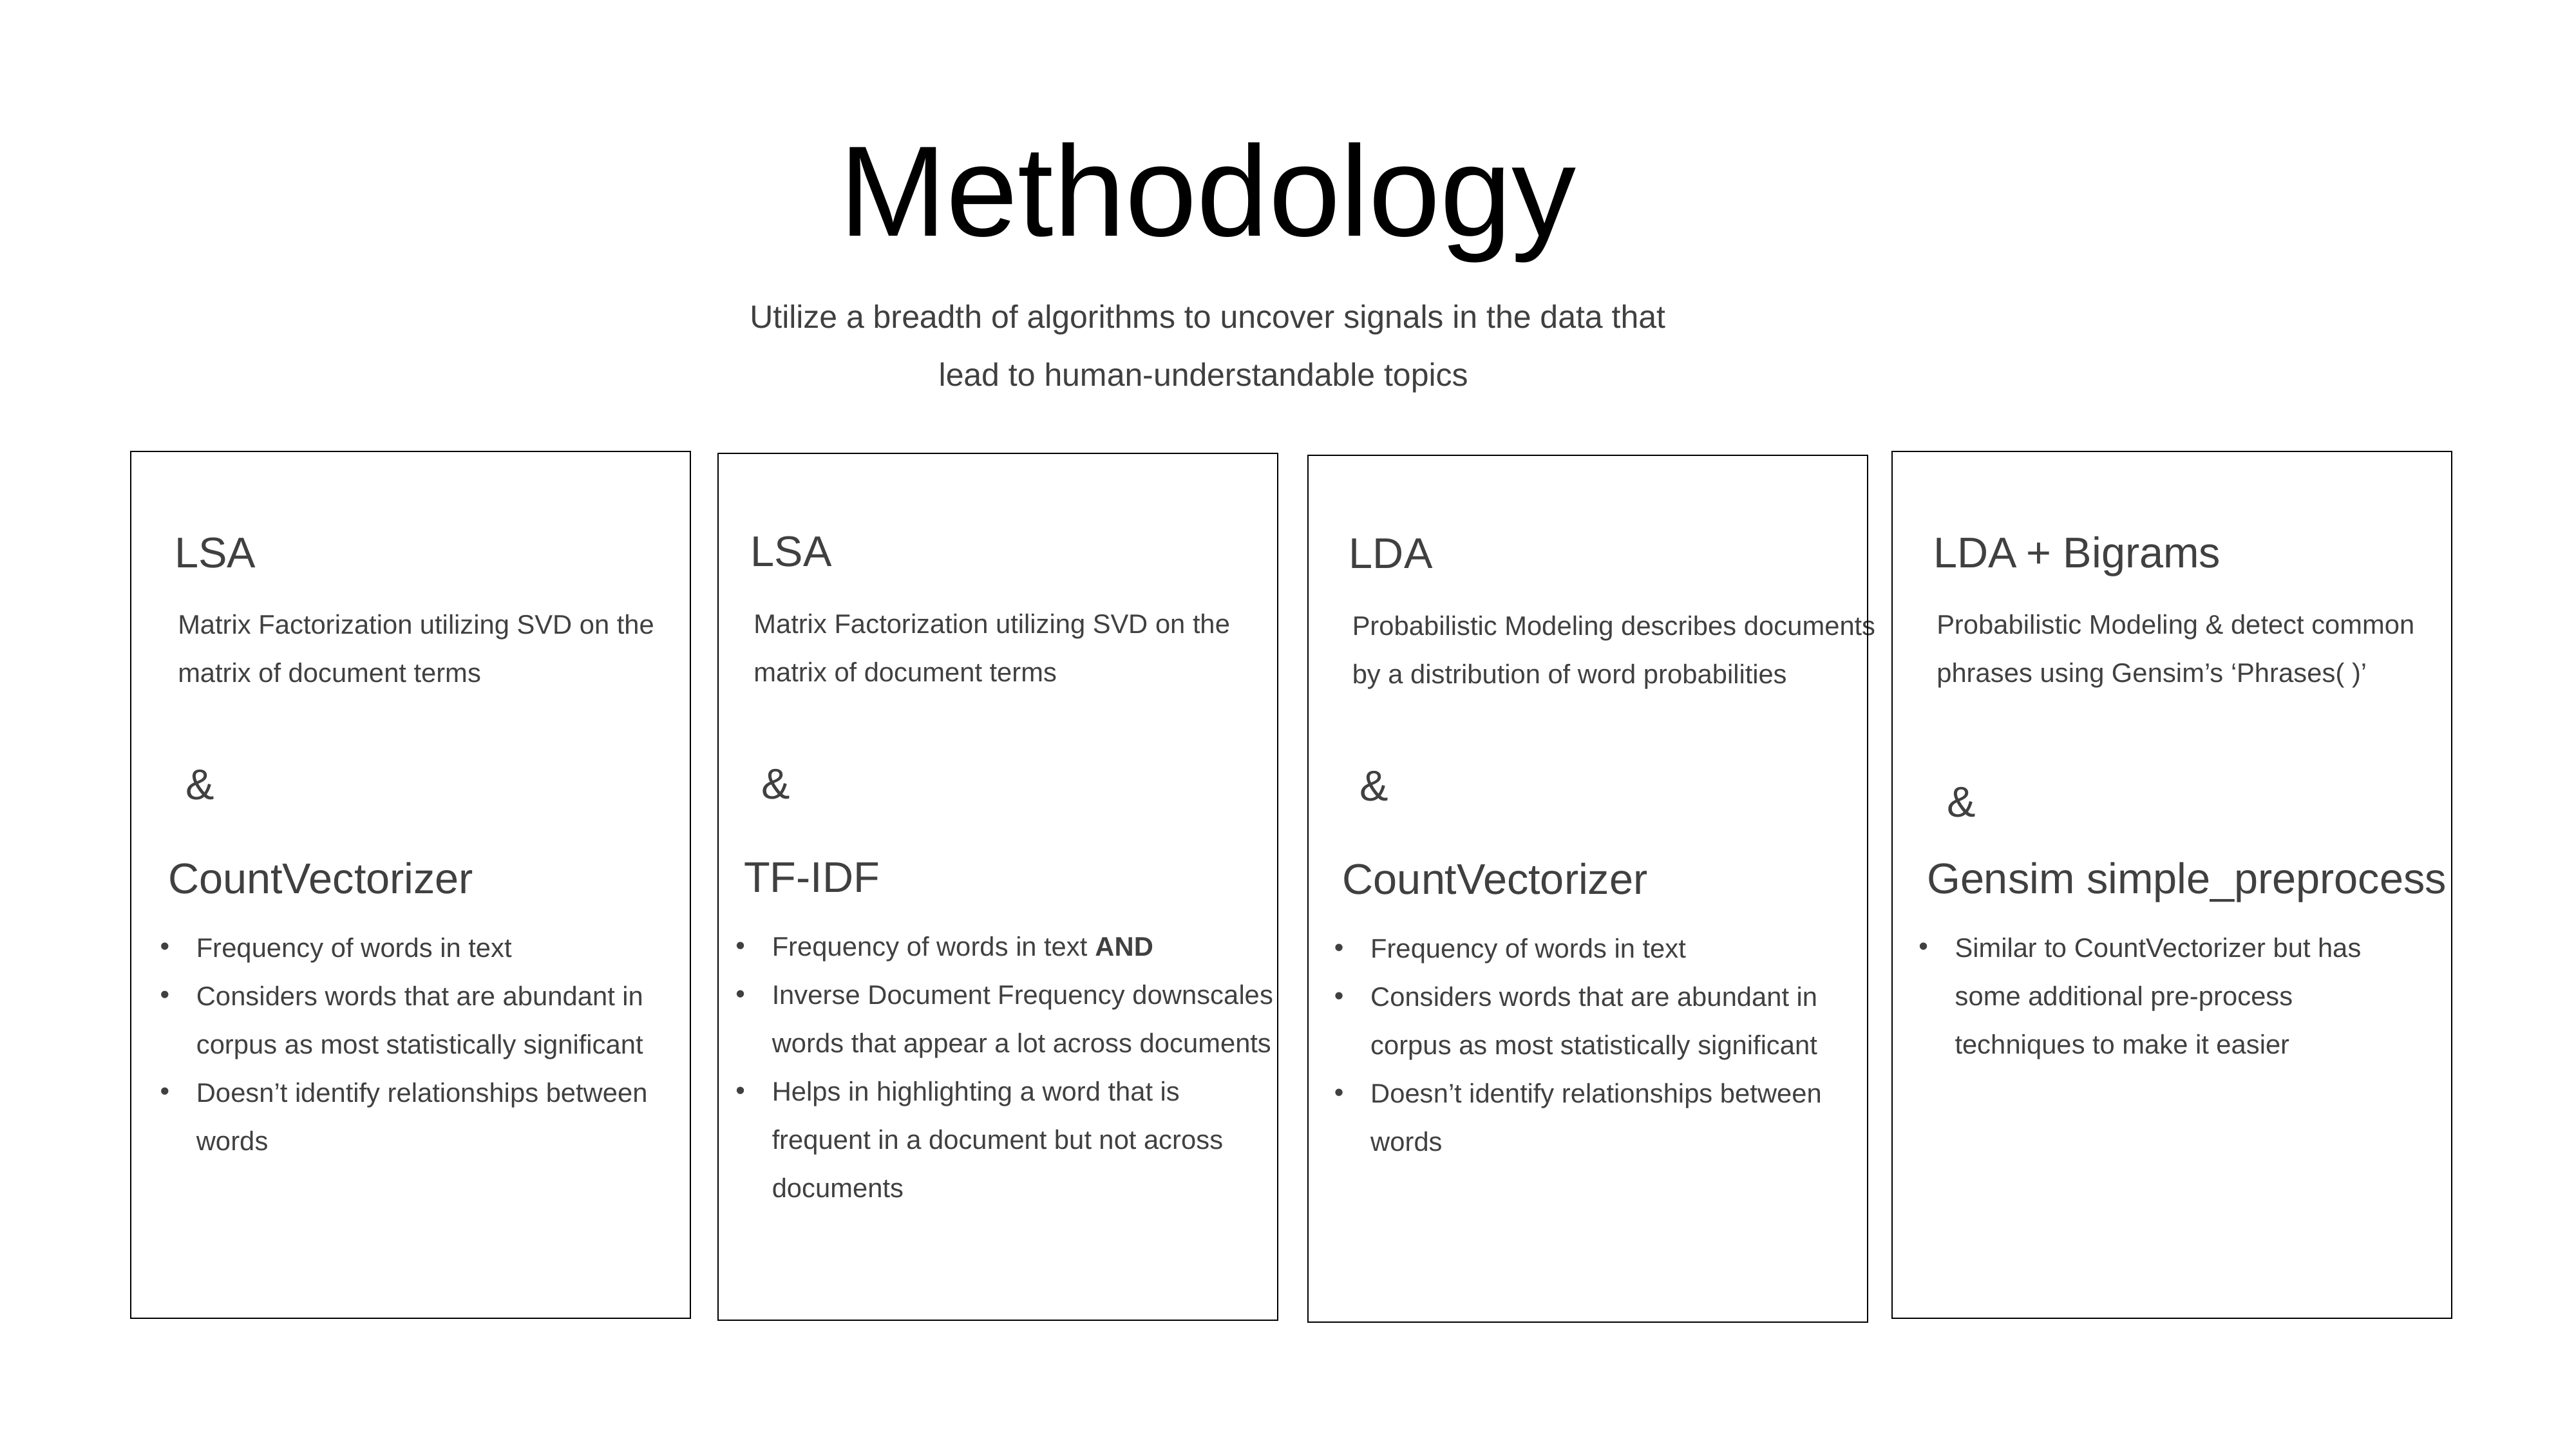

Methodology
Utilize a breadth of algorithms to uncover signals in the data that lead to human-understandable topics

LSA
LSA
LDA + Bigrams
LDA
Matrix Factorization utilizing SVD on the matrix of document terms
Matrix Factorization utilizing SVD on the matrix of document terms
Probabilistic Modeling & detect common phrases using Gensim’s ‘Phrases( )’
Probabilistic Modeling describes documents by a distribution of word probabilities
&
&
&
&

TF-IDF
CountVectorizer
Gensim simple_preprocess
CountVectorizer
Frequency of words in text AND
Inverse Document Frequency downscales words that appear a lot across documents
Helps in highlighting a word that is frequent in a document but not across documents
Frequency of words in text
Considers words that are abundant in corpus as most statistically significant
Doesn’t identify relationships between words
Similar to CountVectorizer but has some additional pre-process techniques to make it easier
Frequency of words in text
Considers words that are abundant in corpus as most statistically significant
Doesn’t identify relationships between words